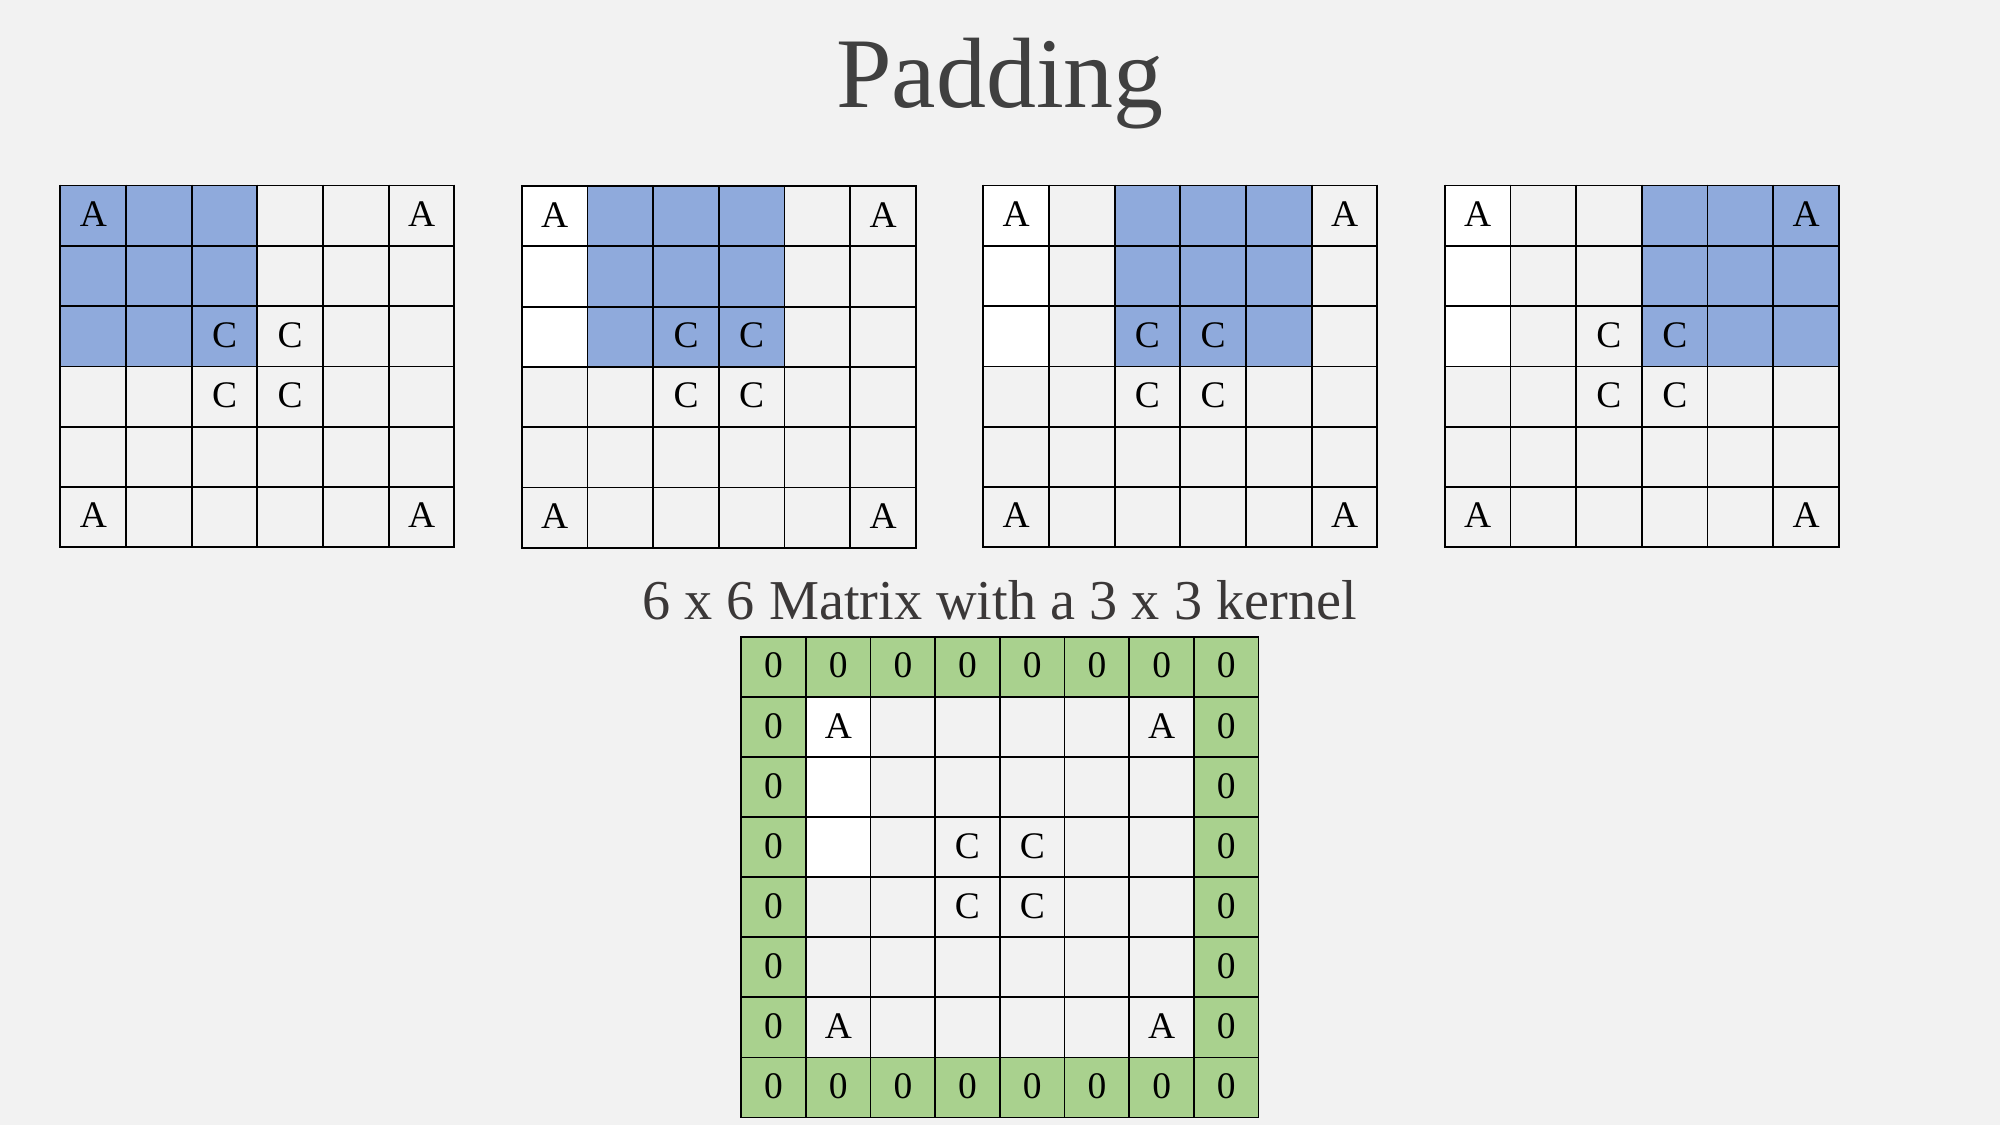

Padding
| A |  |  |  |  | A |
| --- | --- | --- | --- | --- | --- |
|  |  |  |  |  |  |
|  |  | C | C |  |  |
|  |  | C | C |  |  |
|  |  |  |  |  |  |
| A |  |  |  |  | A |
| A |  |  |  |  | A |
| --- | --- | --- | --- | --- | --- |
|  |  |  |  |  |  |
|  |  | C | C |  |  |
|  |  | C | C |  |  |
|  |  |  |  |  |  |
| A |  |  |  |  | A |
| A |  |  |  |  | A |
| --- | --- | --- | --- | --- | --- |
|  |  |  |  |  |  |
|  |  | C | C |  |  |
|  |  | C | C |  |  |
|  |  |  |  |  |  |
| A |  |  |  |  | A |
| A |  |  |  |  | A |
| --- | --- | --- | --- | --- | --- |
|  |  |  |  |  |  |
|  |  | C | C |  |  |
|  |  | C | C |  |  |
|  |  |  |  |  |  |
| A |  |  |  |  | A |
6 x 6 Matrix with a 3 x 3 kernel
| 0 | 0 | 0 | 0 | 0 | 0 | 0 | 0 |
| --- | --- | --- | --- | --- | --- | --- | --- |
| 0 | A |  |  |  |  | A | 0 |
| 0 |  |  |  |  |  |  | 0 |
| 0 |  |  | C | C |  |  | 0 |
| 0 |  |  | C | C |  |  | 0 |
| 0 |  |  |  |  |  |  | 0 |
| 0 | A |  |  |  |  | A | 0 |
| 0 | 0 | 0 | 0 | 0 | 0 | 0 | 0 |